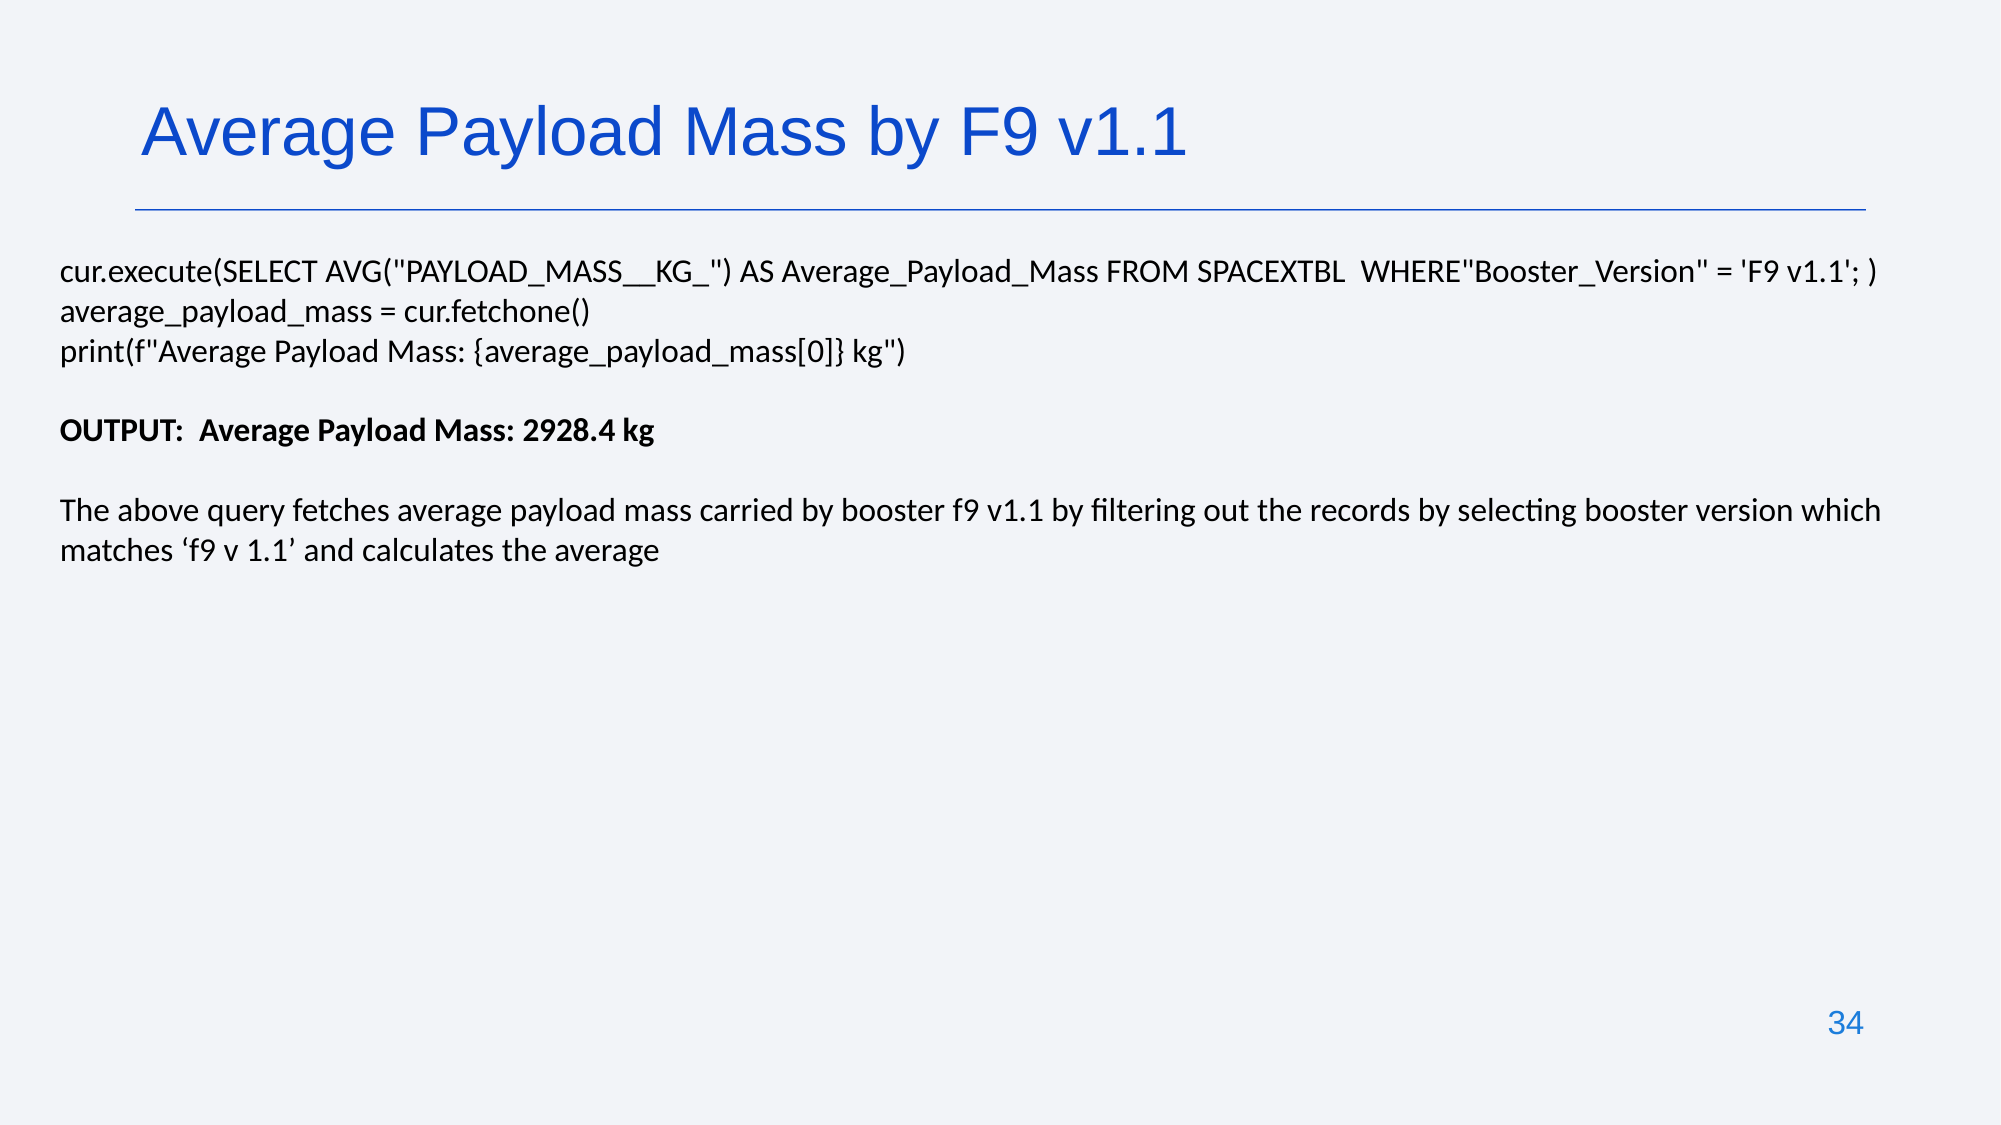

Average Payload Mass by F9 v1.1
cur.execute(SELECT AVG("PAYLOAD_MASS__KG_") AS Average_Payload_Mass FROM SPACEXTBL  WHERE"Booster_Version" = 'F9 v1.1'; )
average_payload_mass = cur.fetchone()
print(f"Average Payload Mass: {average_payload_mass[0]} kg")

OUTPUT:  Average Payload Mass: 2928.4 kg

The above query fetches average payload mass carried by booster f9 v1.1 by filtering out the records by selecting booster version which matches ‘f9 v 1.1’ and calculates the average
34